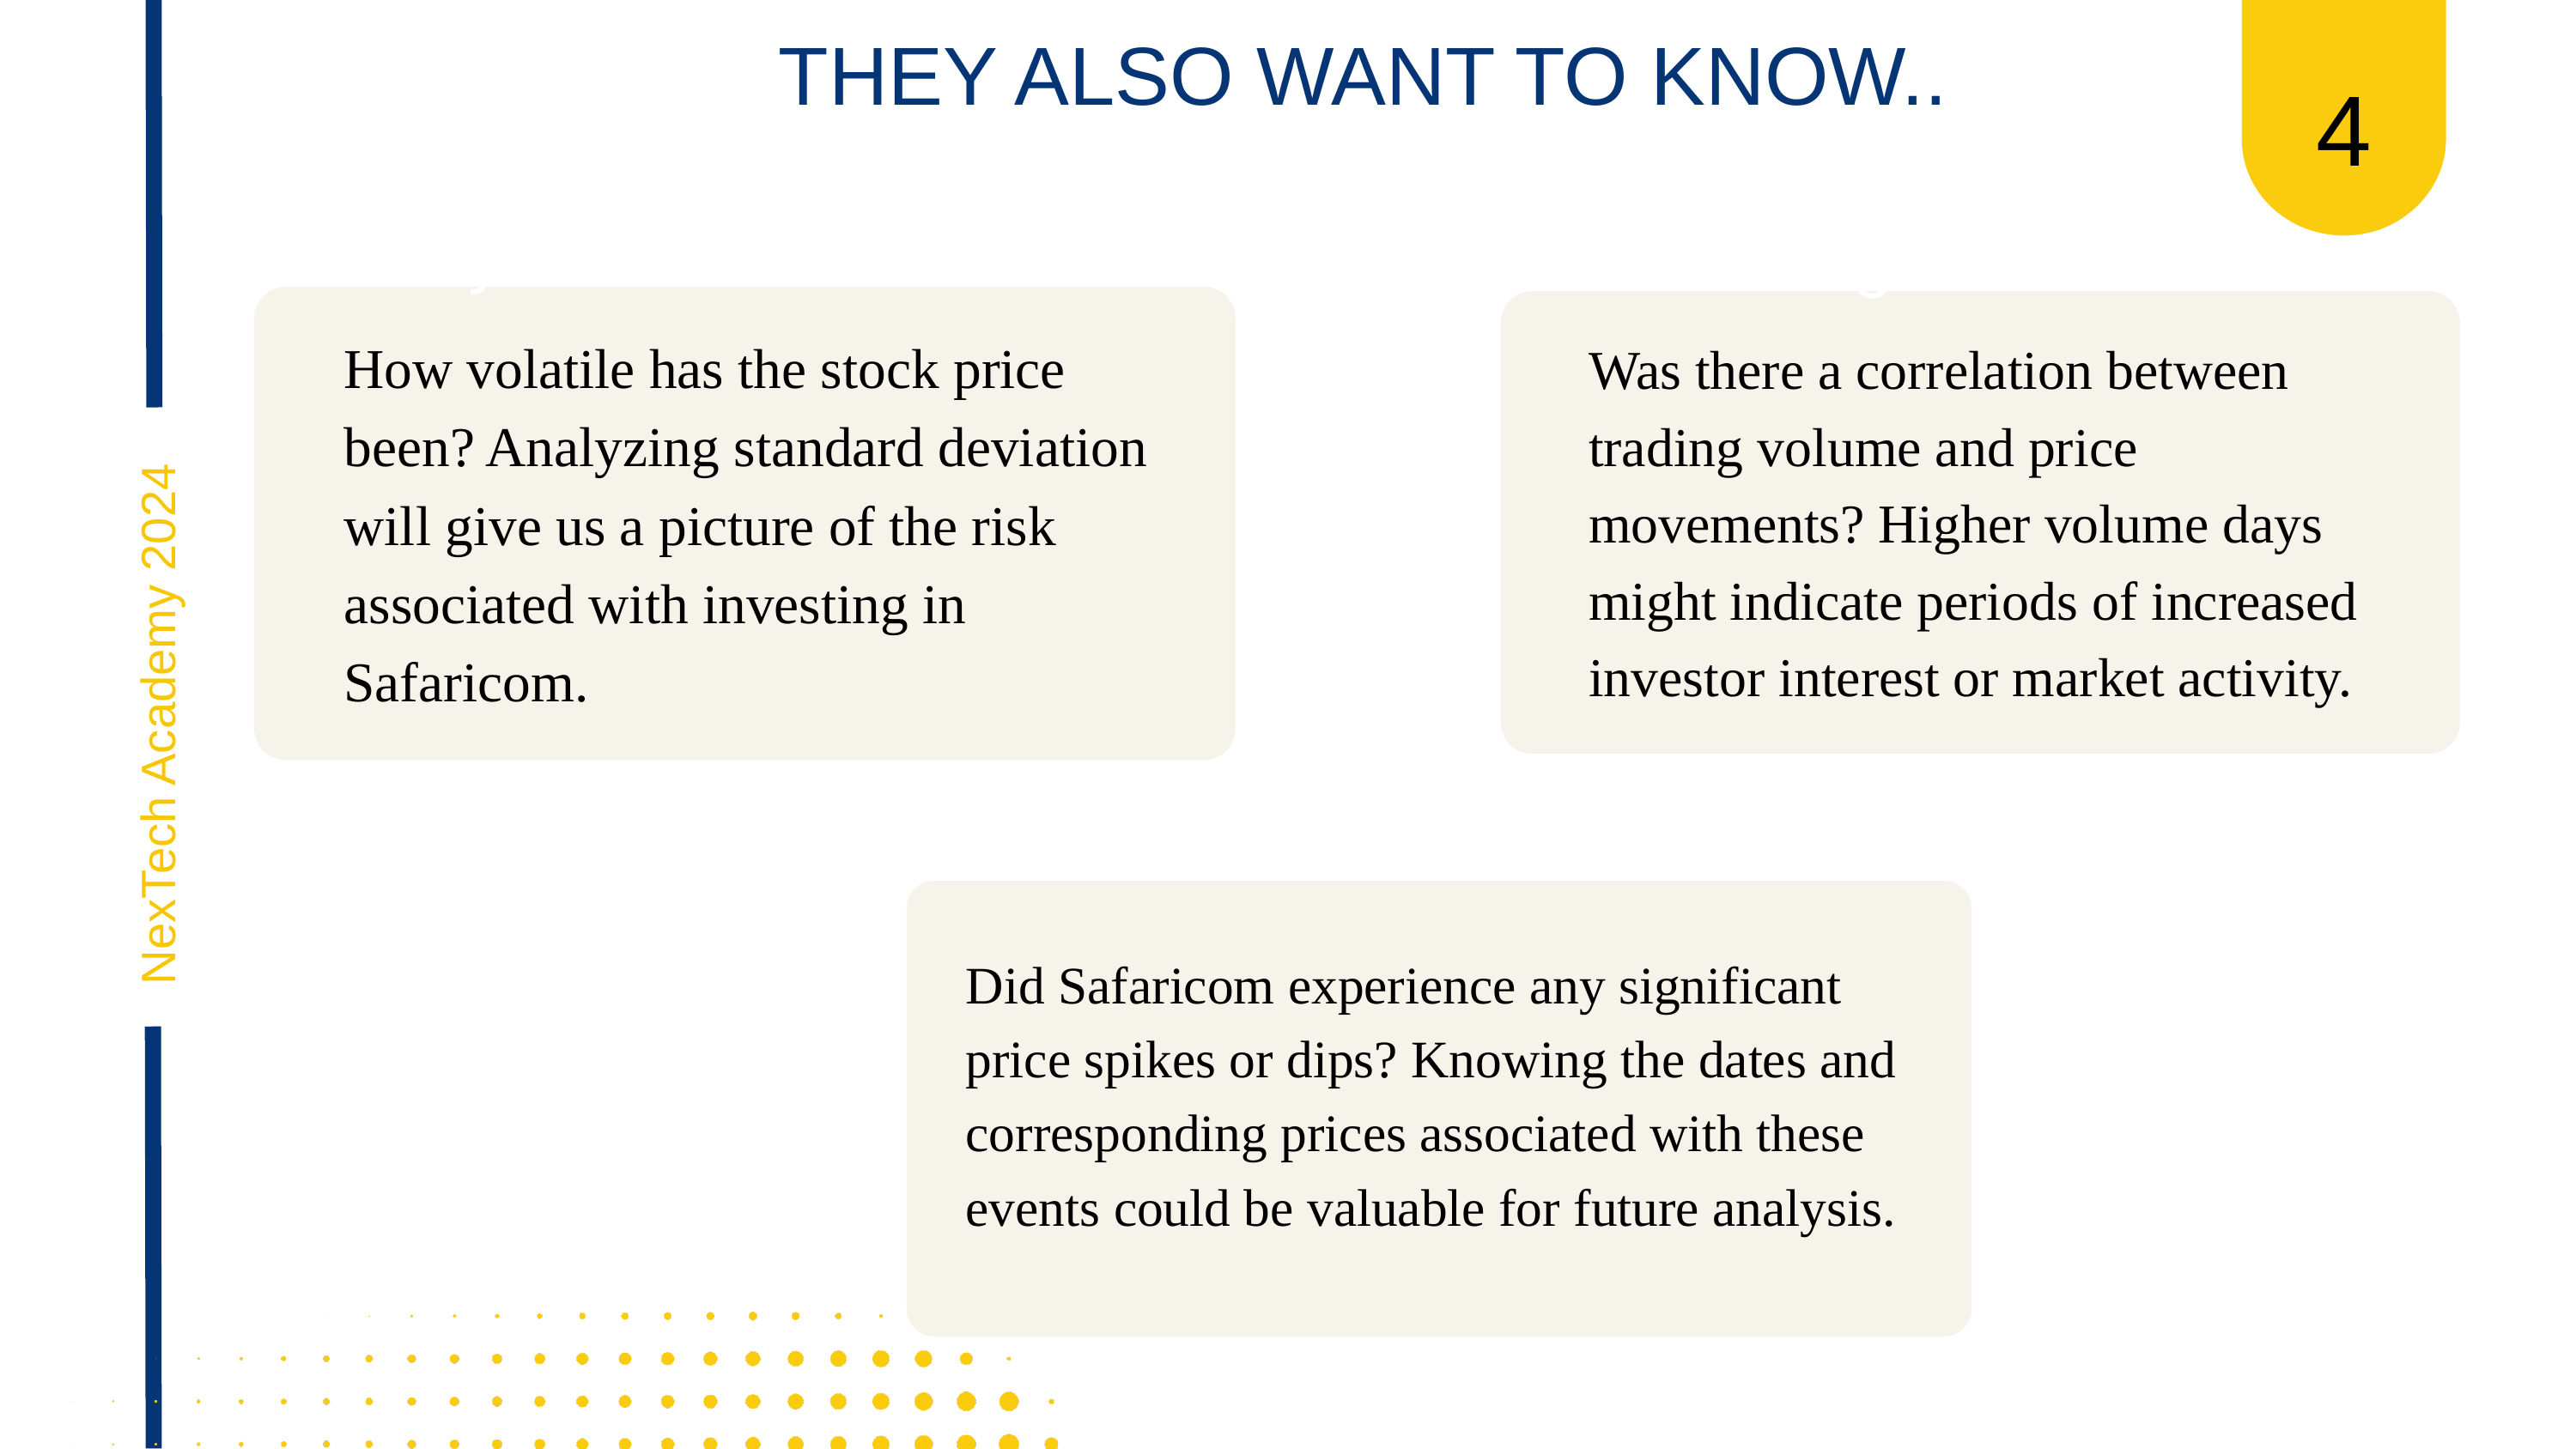

4

THEY ALSO WANT TO KNOW..
Volatility & Risk
Volume Insights

How volatile has the stock price been? Analyzing standard deviation will give us a picture of the risk associated with investing in Safaricom.
Was there a correlation between trading volume and price movements? Higher volume days might indicate periods of increased investor interest or market activity.
NexTech Academy 2024
Extremes

Did Safaricom experience any significant price spikes or dips? Knowing the dates and corresponding prices associated with these events could be valuable for future analysis.